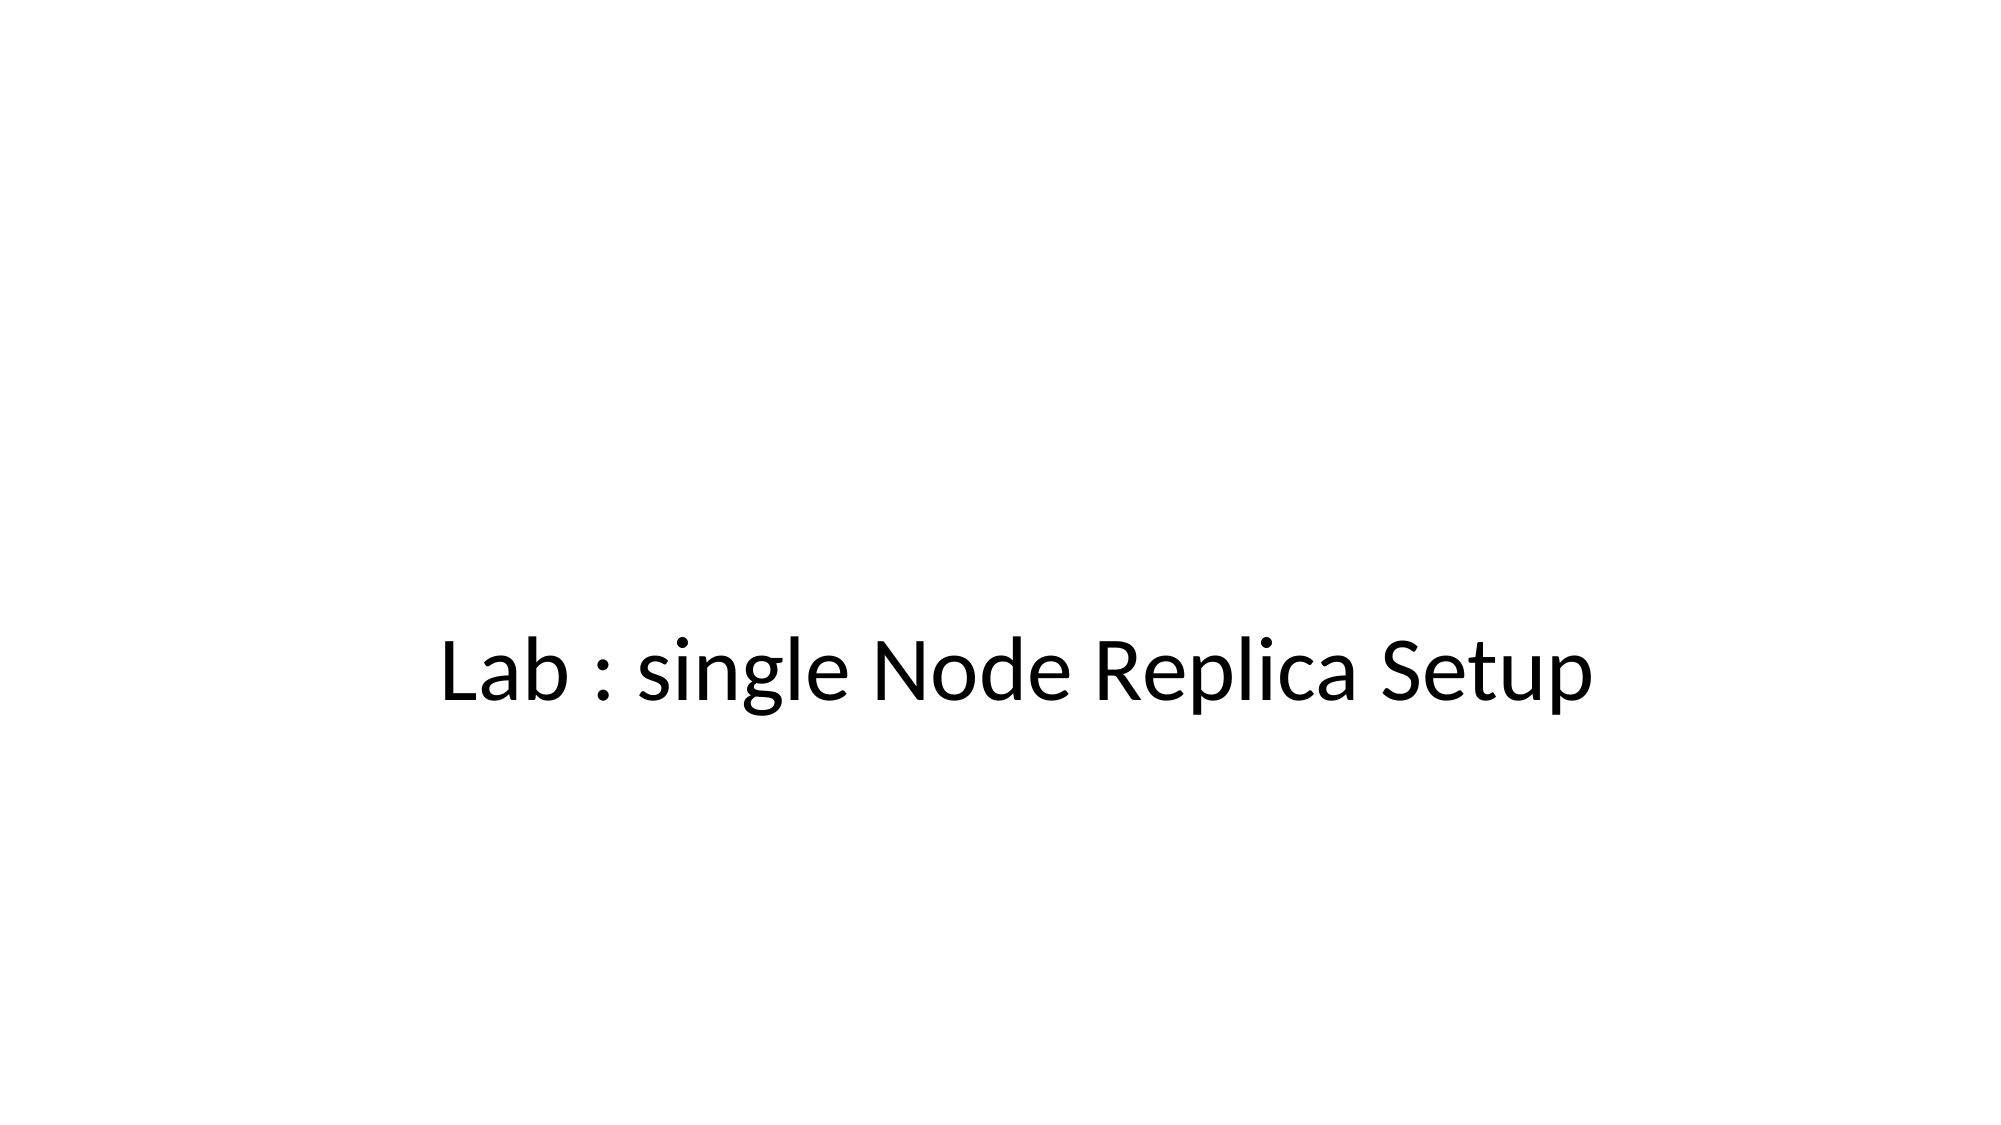

# Lab : single Node Replica Setup